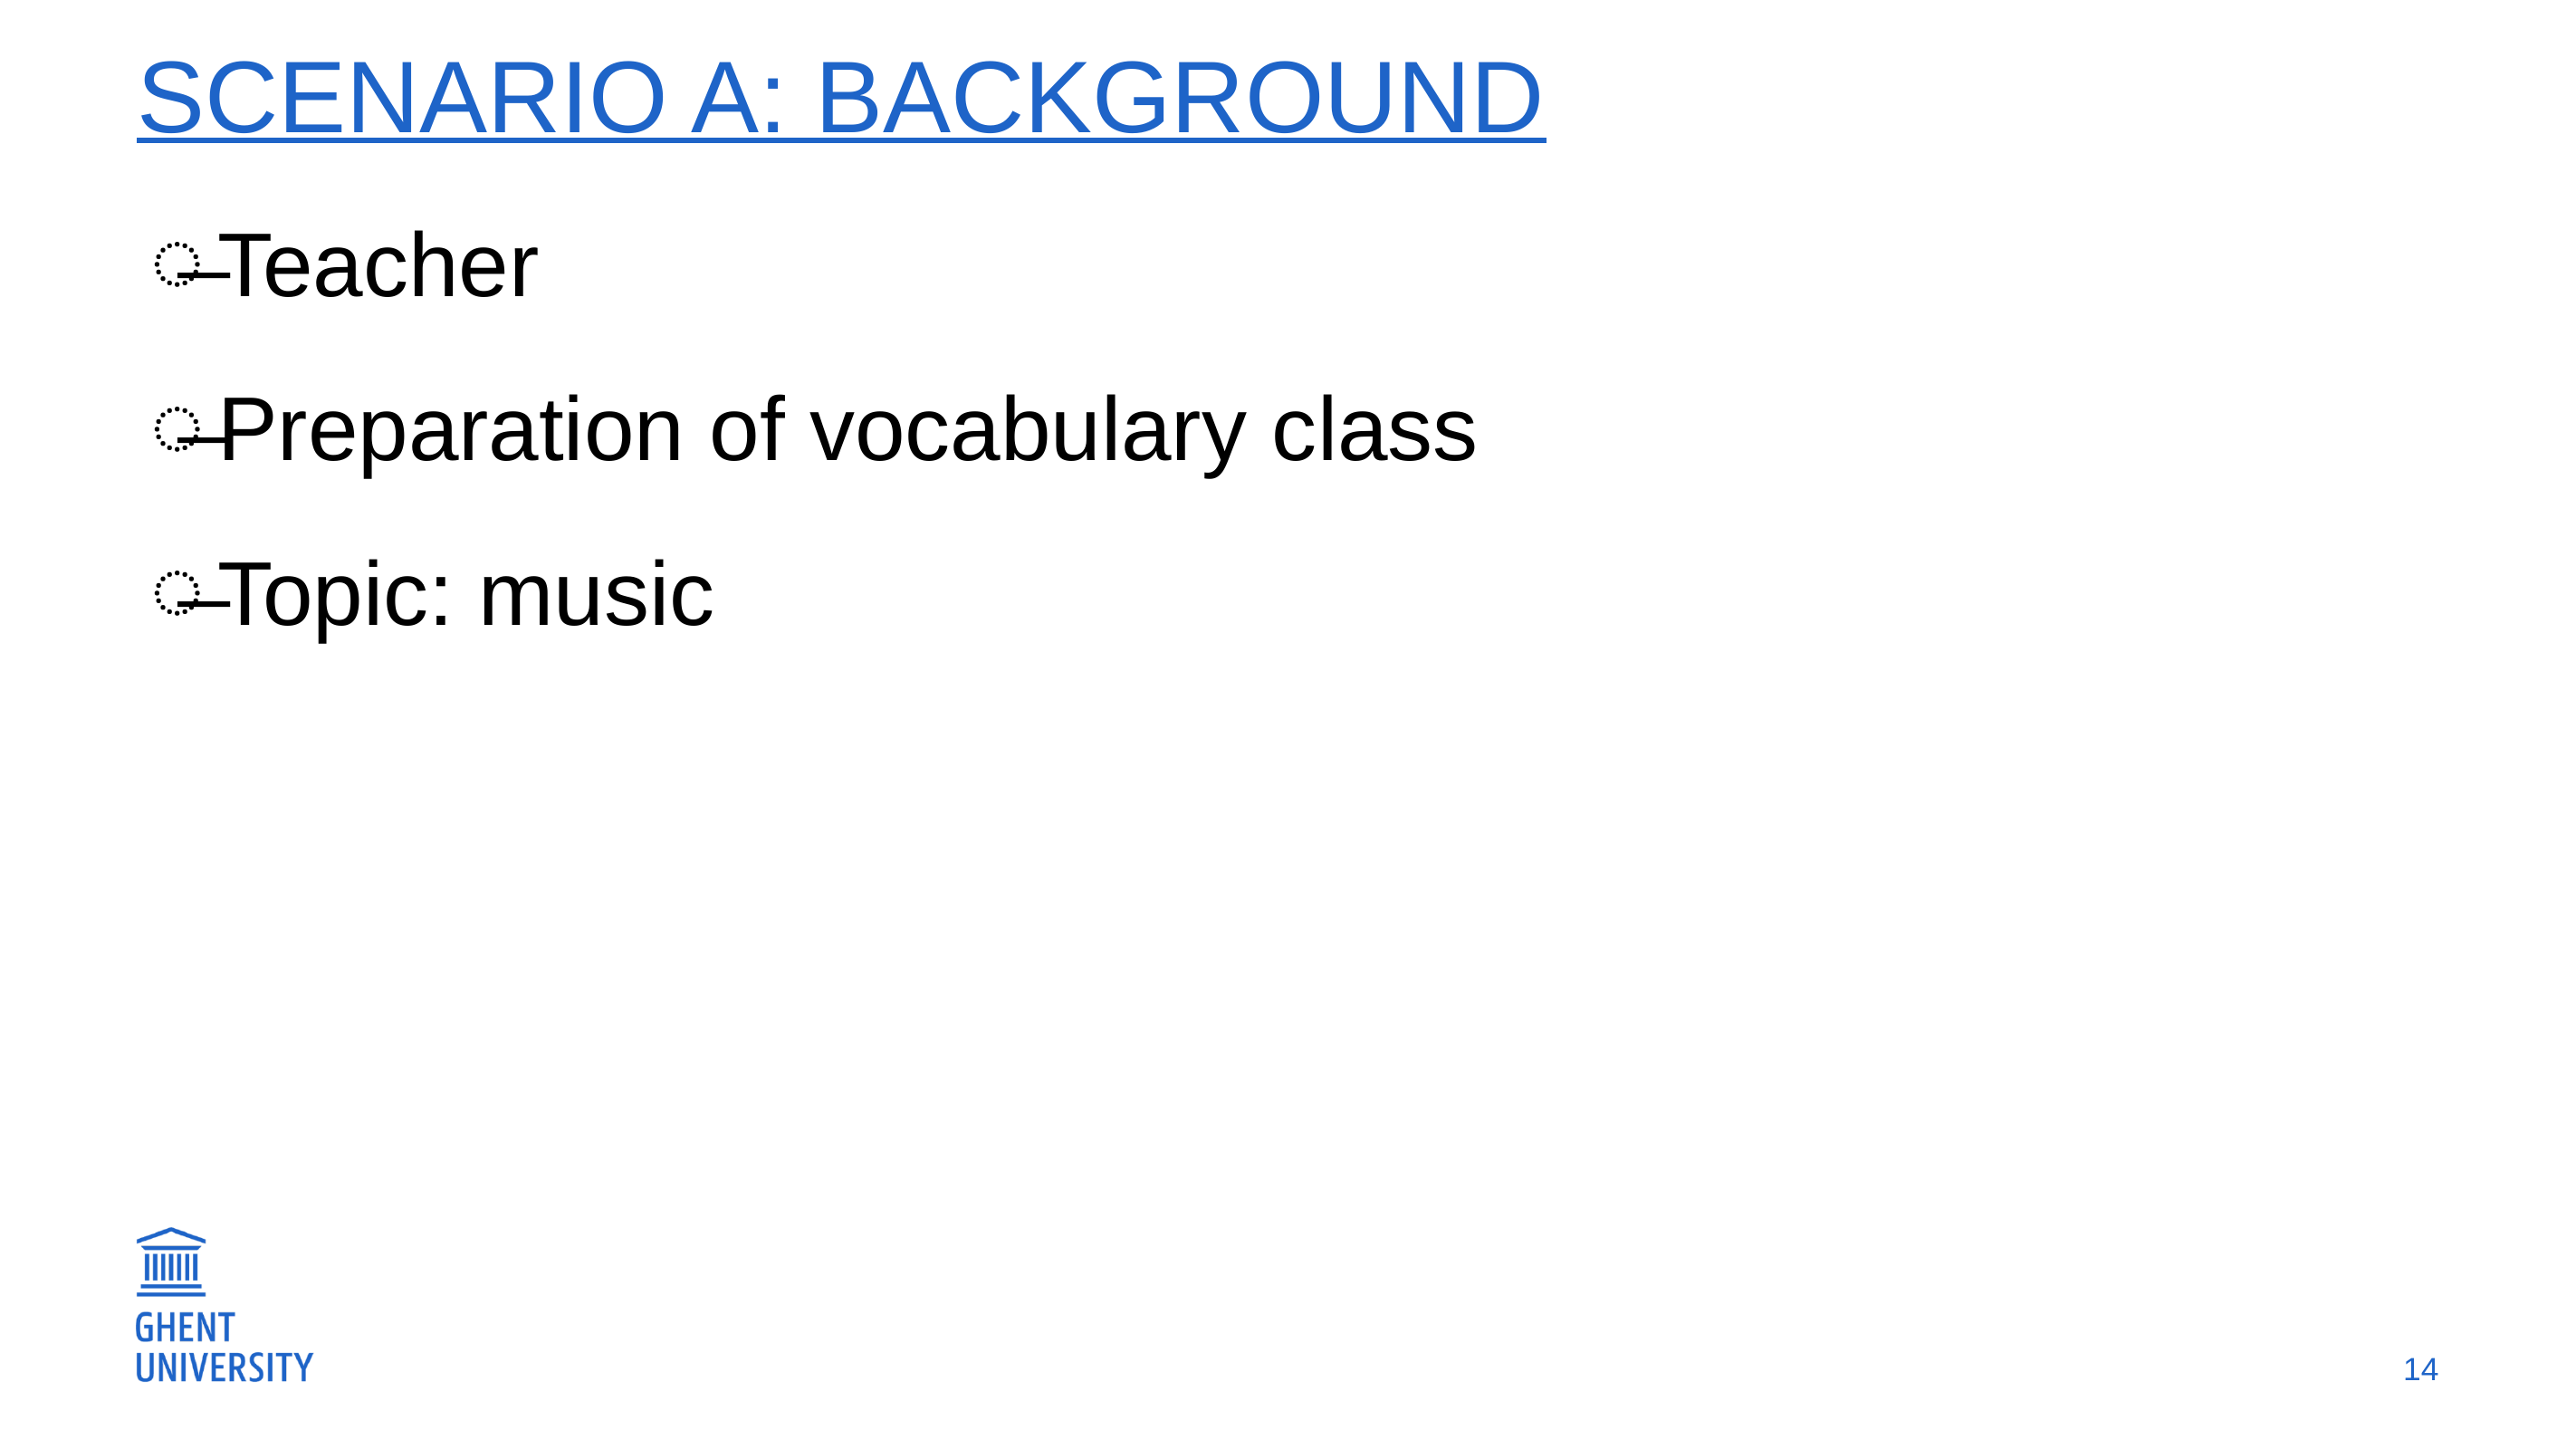

# Scenario A: background
Teacher
Preparation of vocabulary class
Topic: music
14